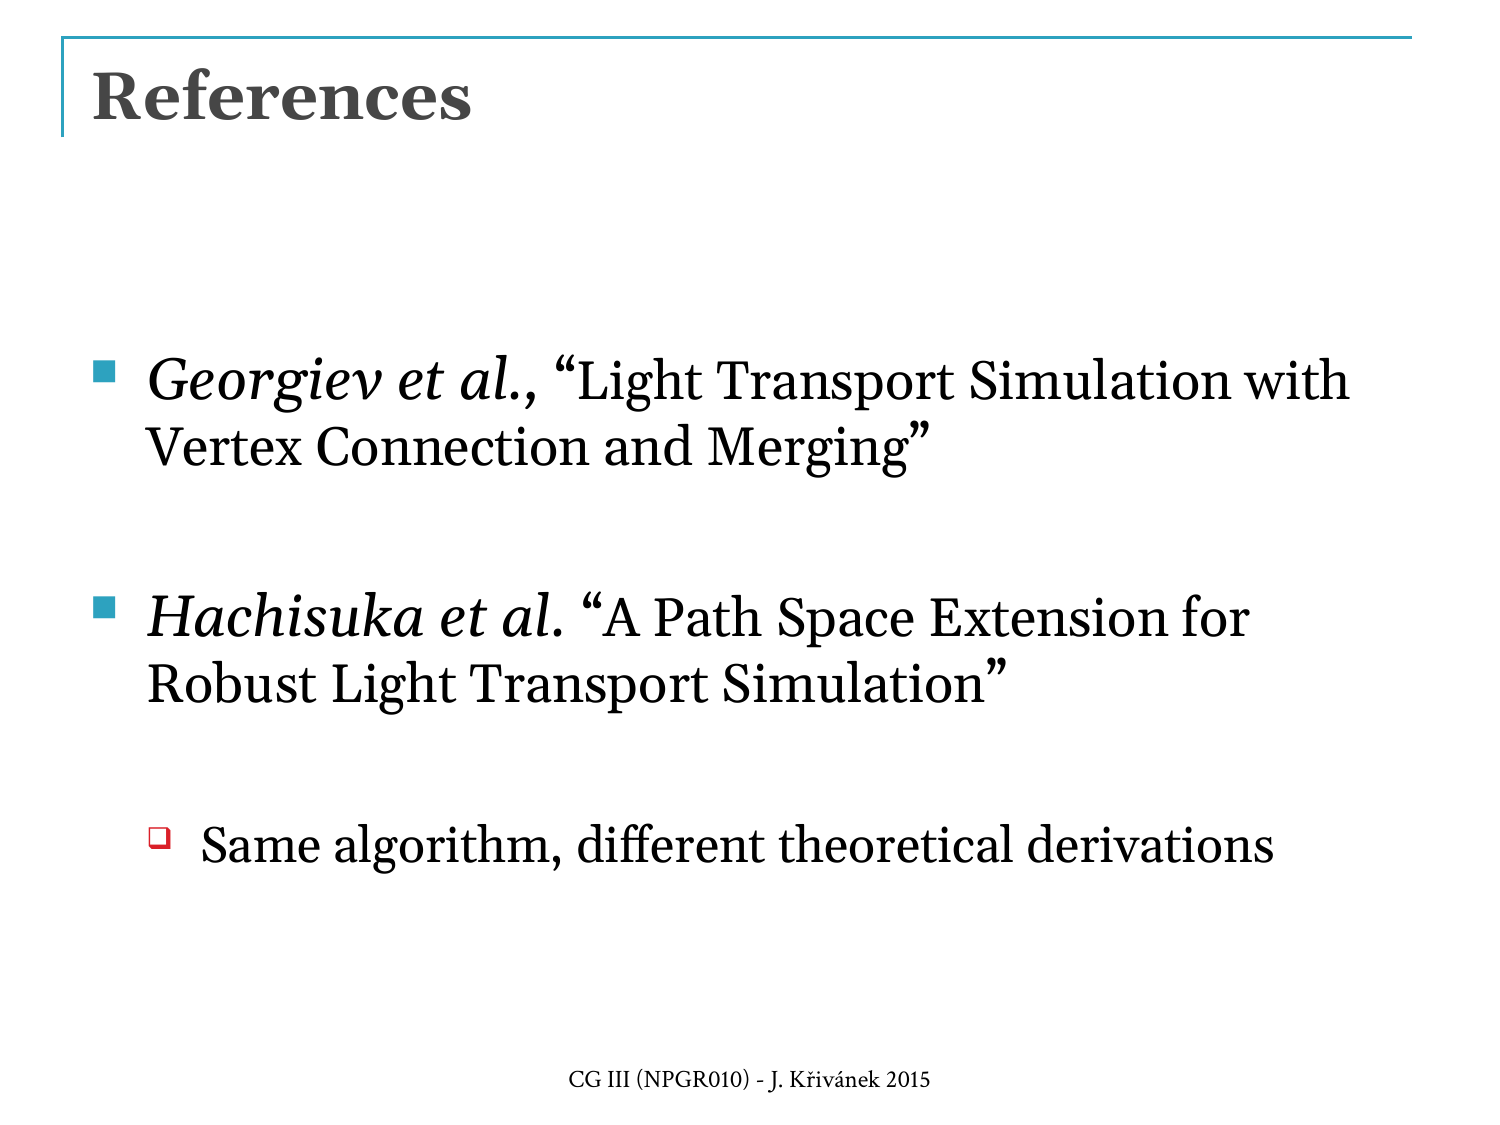

# References

Georgiev et al., “Light Transport Simulation with Vertex Connection and Merging”

Hachisuka et al. “A Path Space Extension for Robust Light Transport Simulation”

Same algorithm, different theoretical derivations

CG III (NPGR010) - J. Křivánek 2015